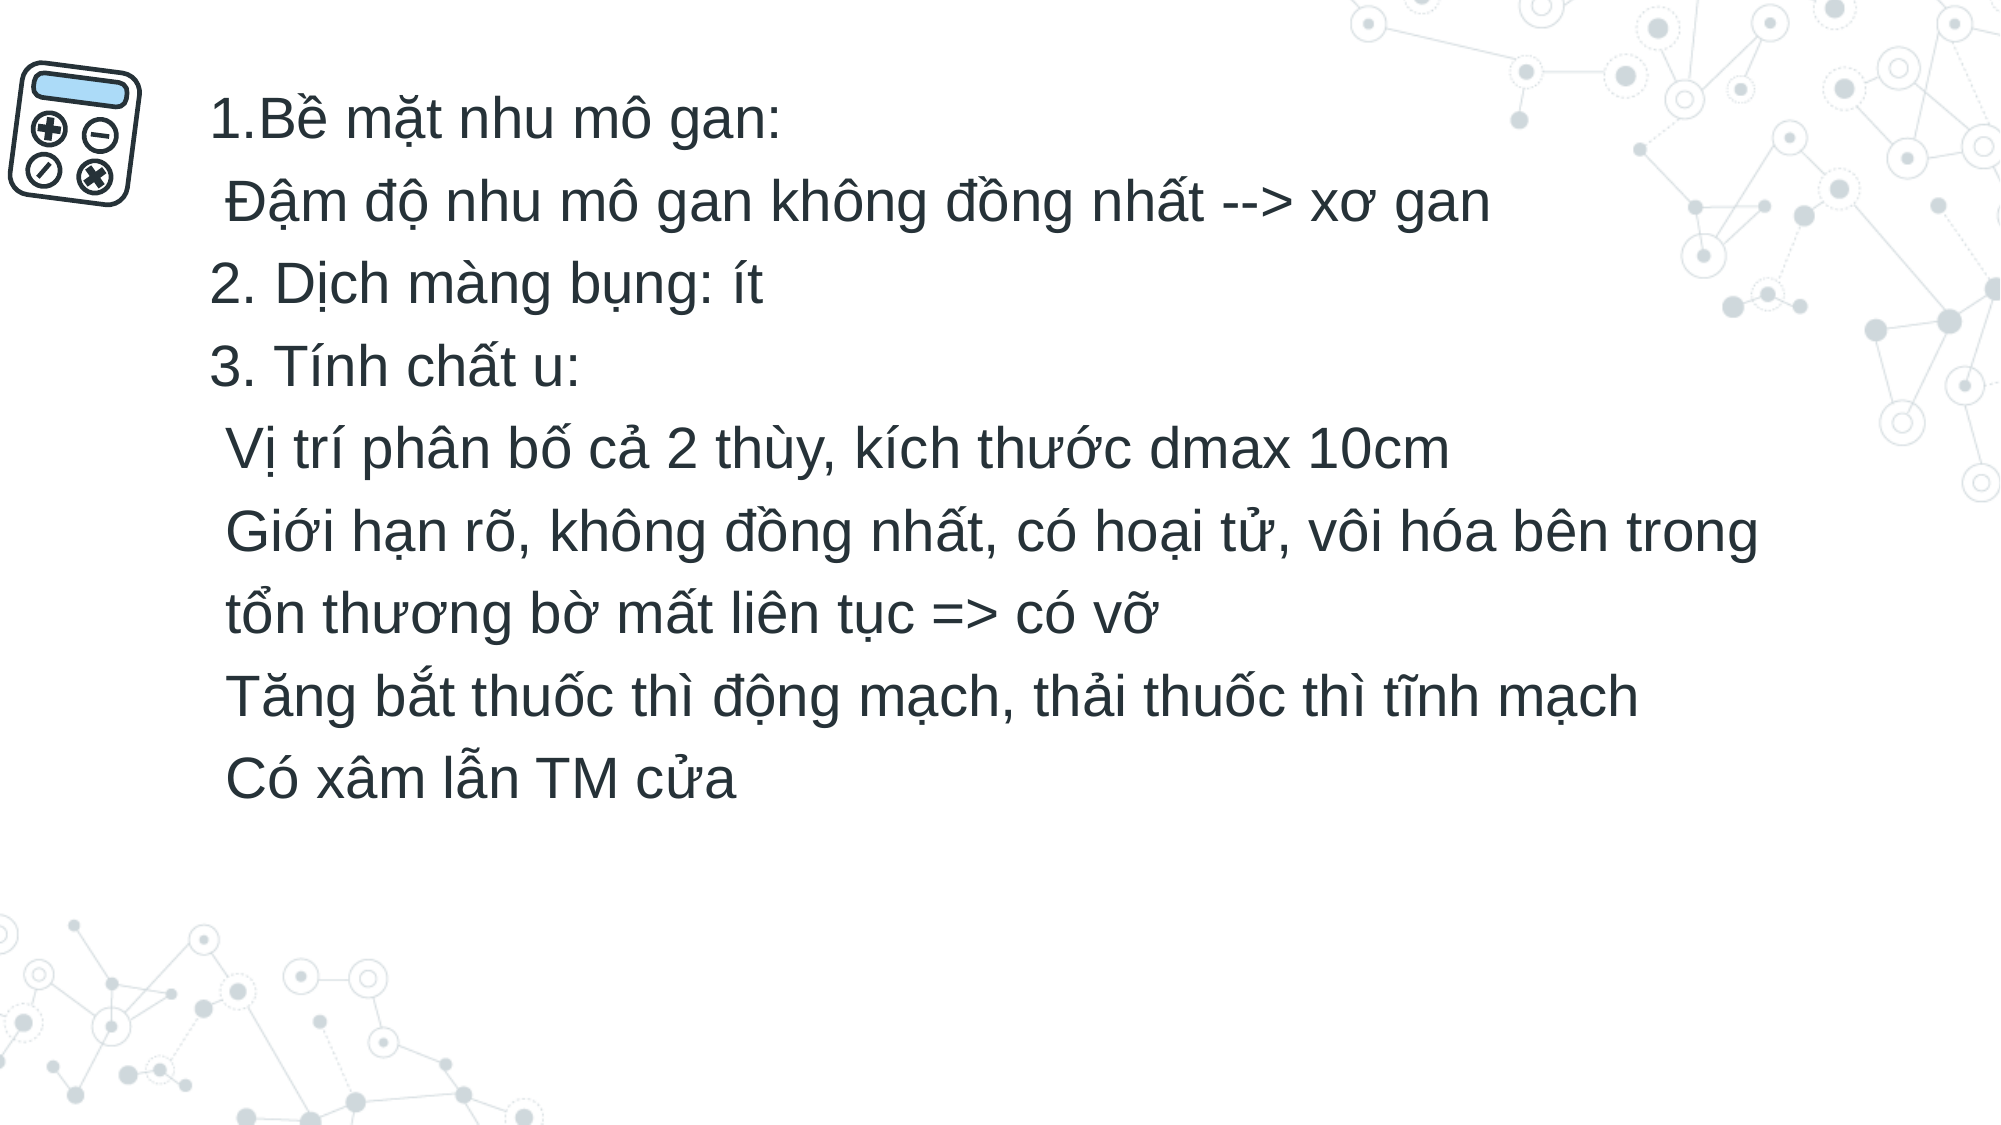

1.Bề mặt nhu mô gan:
 Đậm độ nhu mô gan không đồng nhất --> xơ gan
2. Dịch màng bụng: ít
3. Tính chất u:
 Vị trí phân bố cả 2 thùy, kích thước dmax 10cm
 Giới hạn rõ, không đồng nhất, có hoại tử, vôi hóa bên trong
 tổn thương bờ mất liên tục => có vỡ
 Tăng bắt thuốc thì động mạch, thải thuốc thì tĩnh mạch
 Có xâm lẫn TM cửa